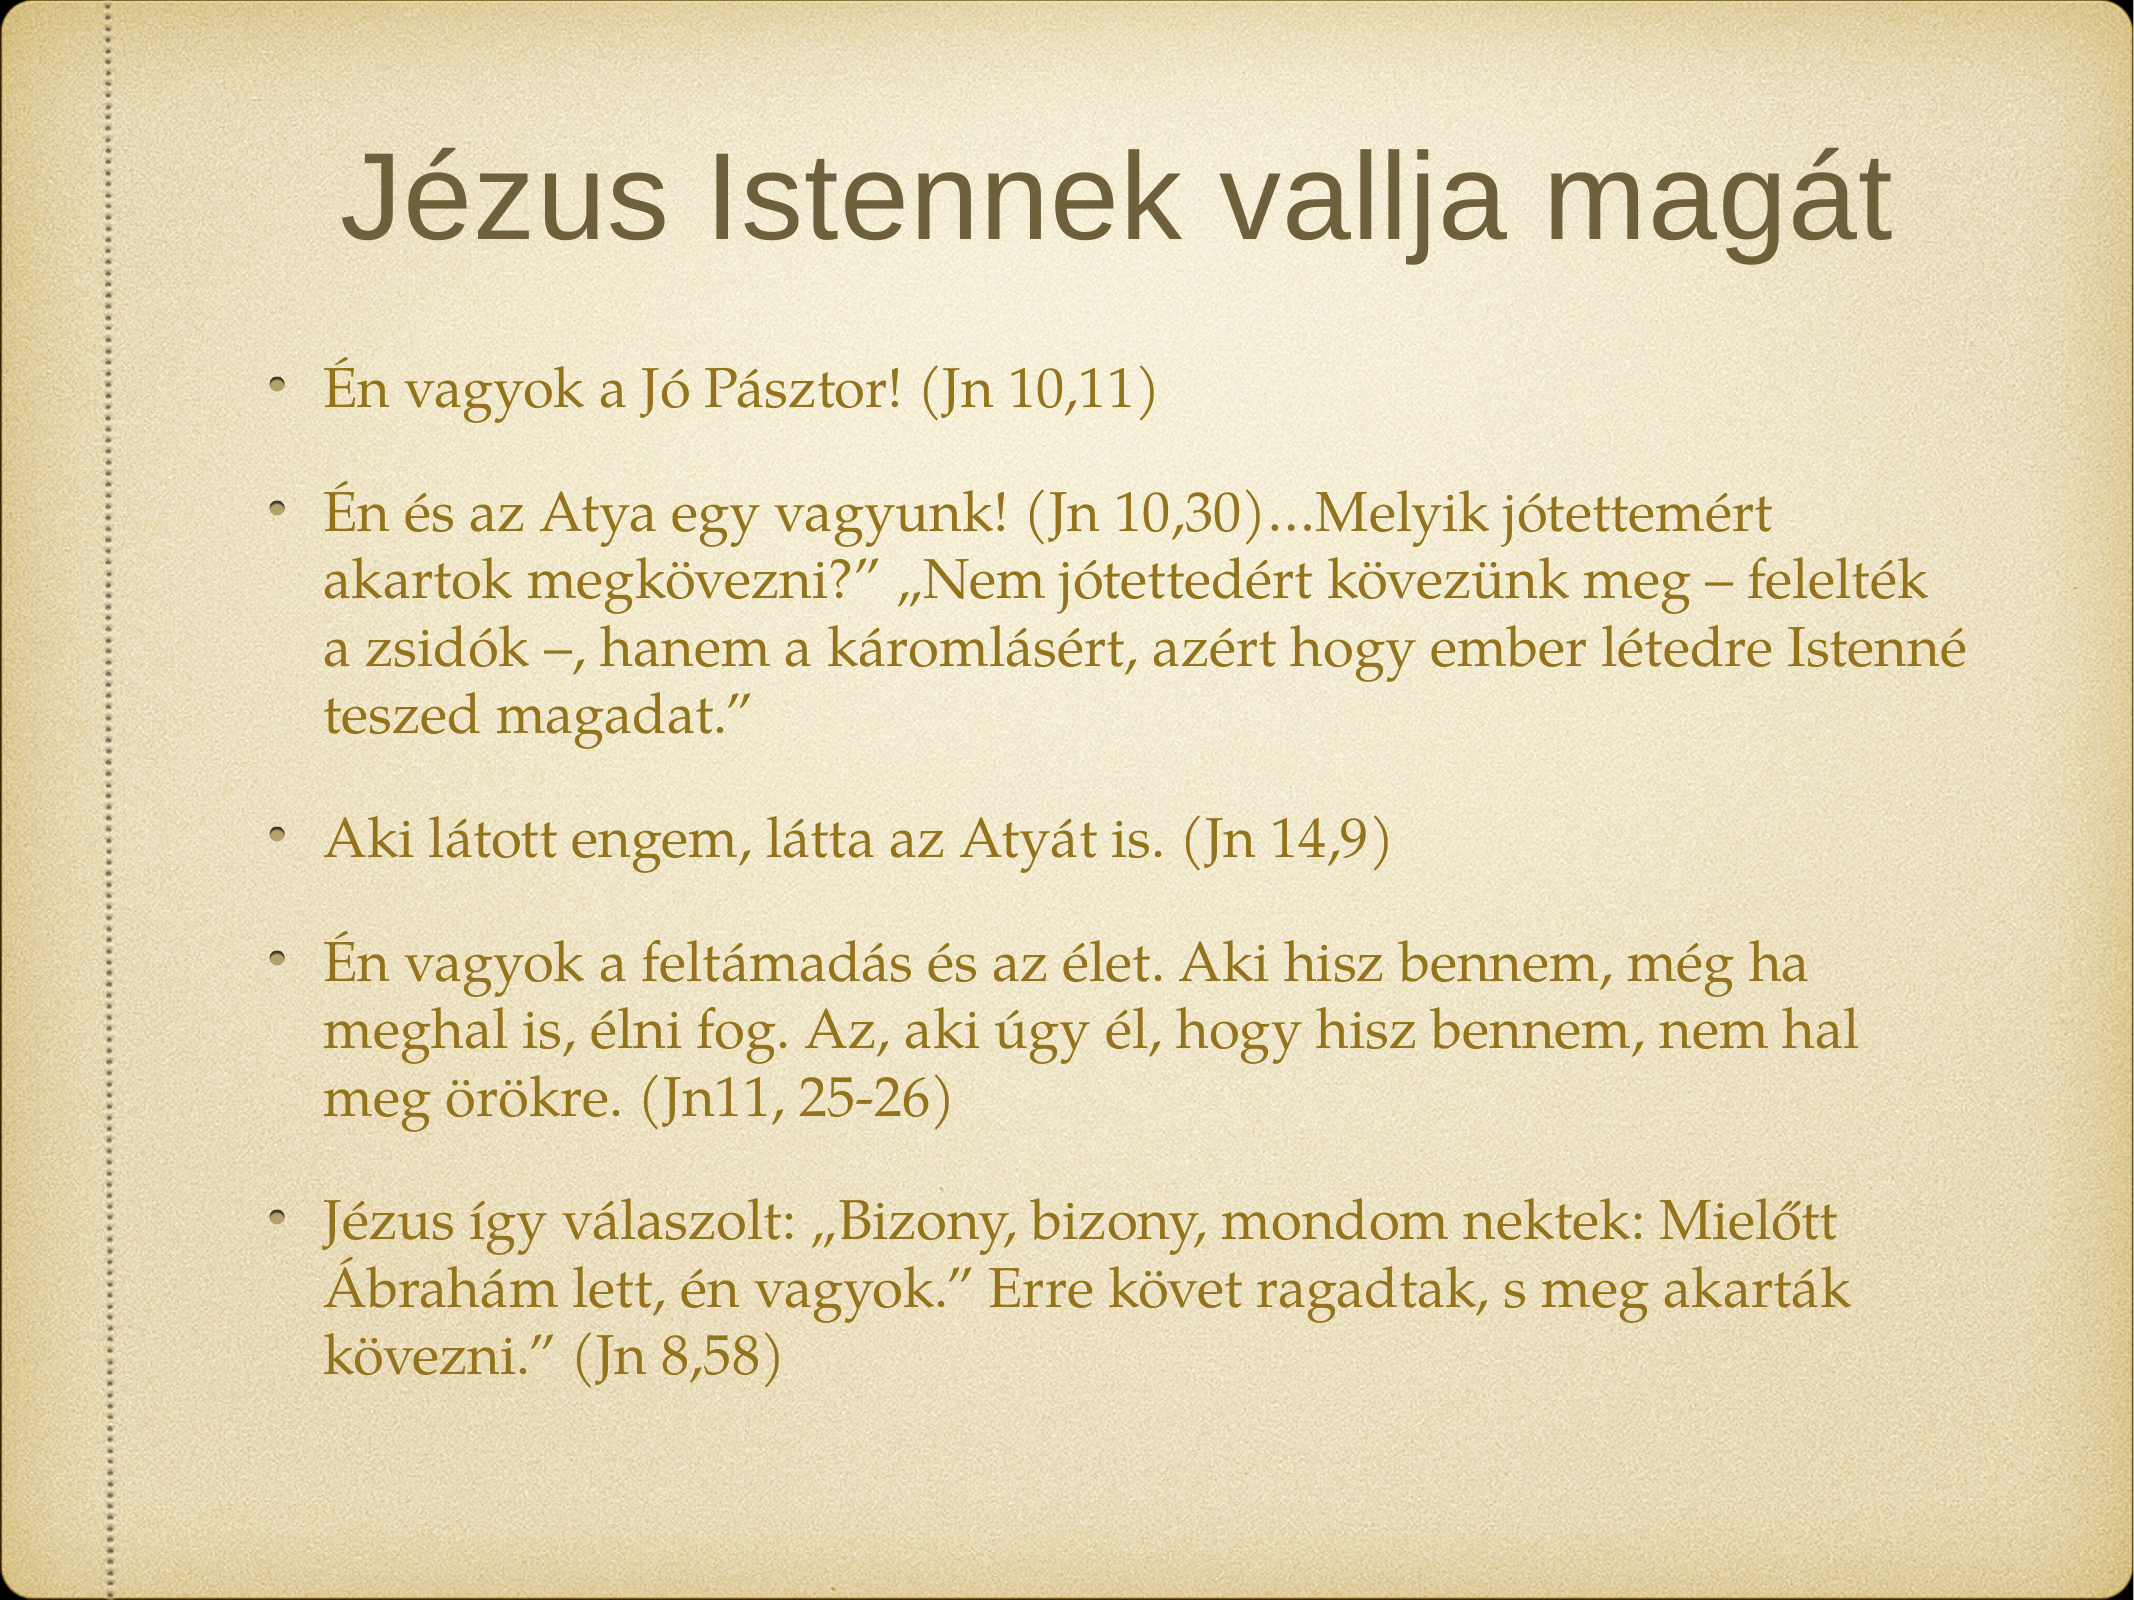

# Jézus Istennek vallja magát
Én vagyok a Jó Pásztor! (Jn 10,11)
Én és az Atya egy vagyunk! (Jn 10,30)…Melyik jótettemért akartok megkövezni?” „Nem jótettedért kövezünk meg – felelték a zsidók –, hanem a káromlásért, azért hogy ember létedre Istenné teszed magadat.”
Aki látott engem, látta az Atyát is. (Jn 14,9)
Én vagyok a feltámadás és az élet. Aki hisz bennem, még ha meghal is, élni fog. Az, aki úgy él, hogy hisz bennem, nem hal meg örökre. (Jn11, 25-26)
Jézus így válaszolt: „Bizony, bizony, mondom nektek: Mielőtt Ábrahám lett, én vagyok.” Erre követ ragadtak, s meg akarták kövezni.” (Jn 8,58)